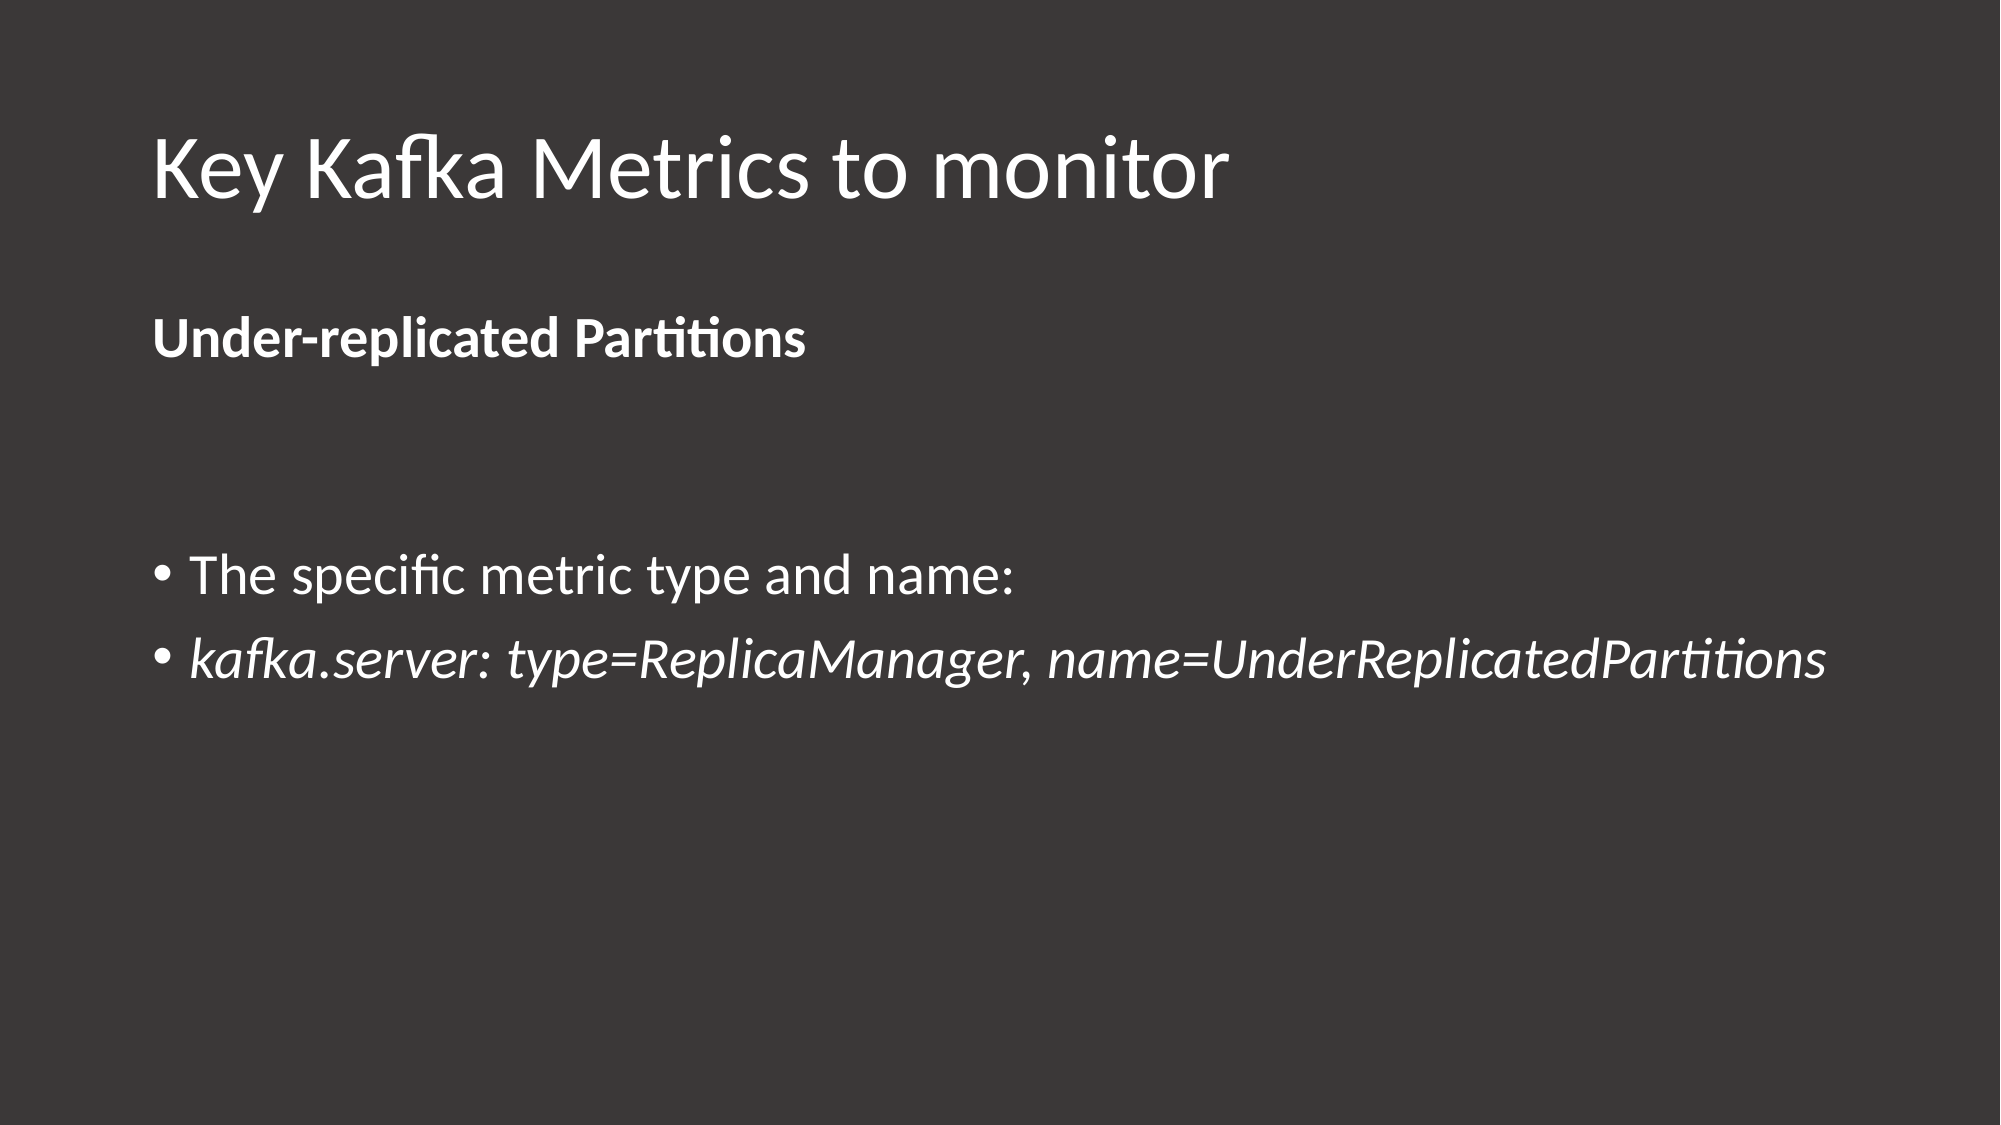

# Key Kafka Metrics to monitor
Under-replicated Partitions

The specific metric type and name:
kafka.server: type=ReplicaManager, name=UnderReplicatedPartitions